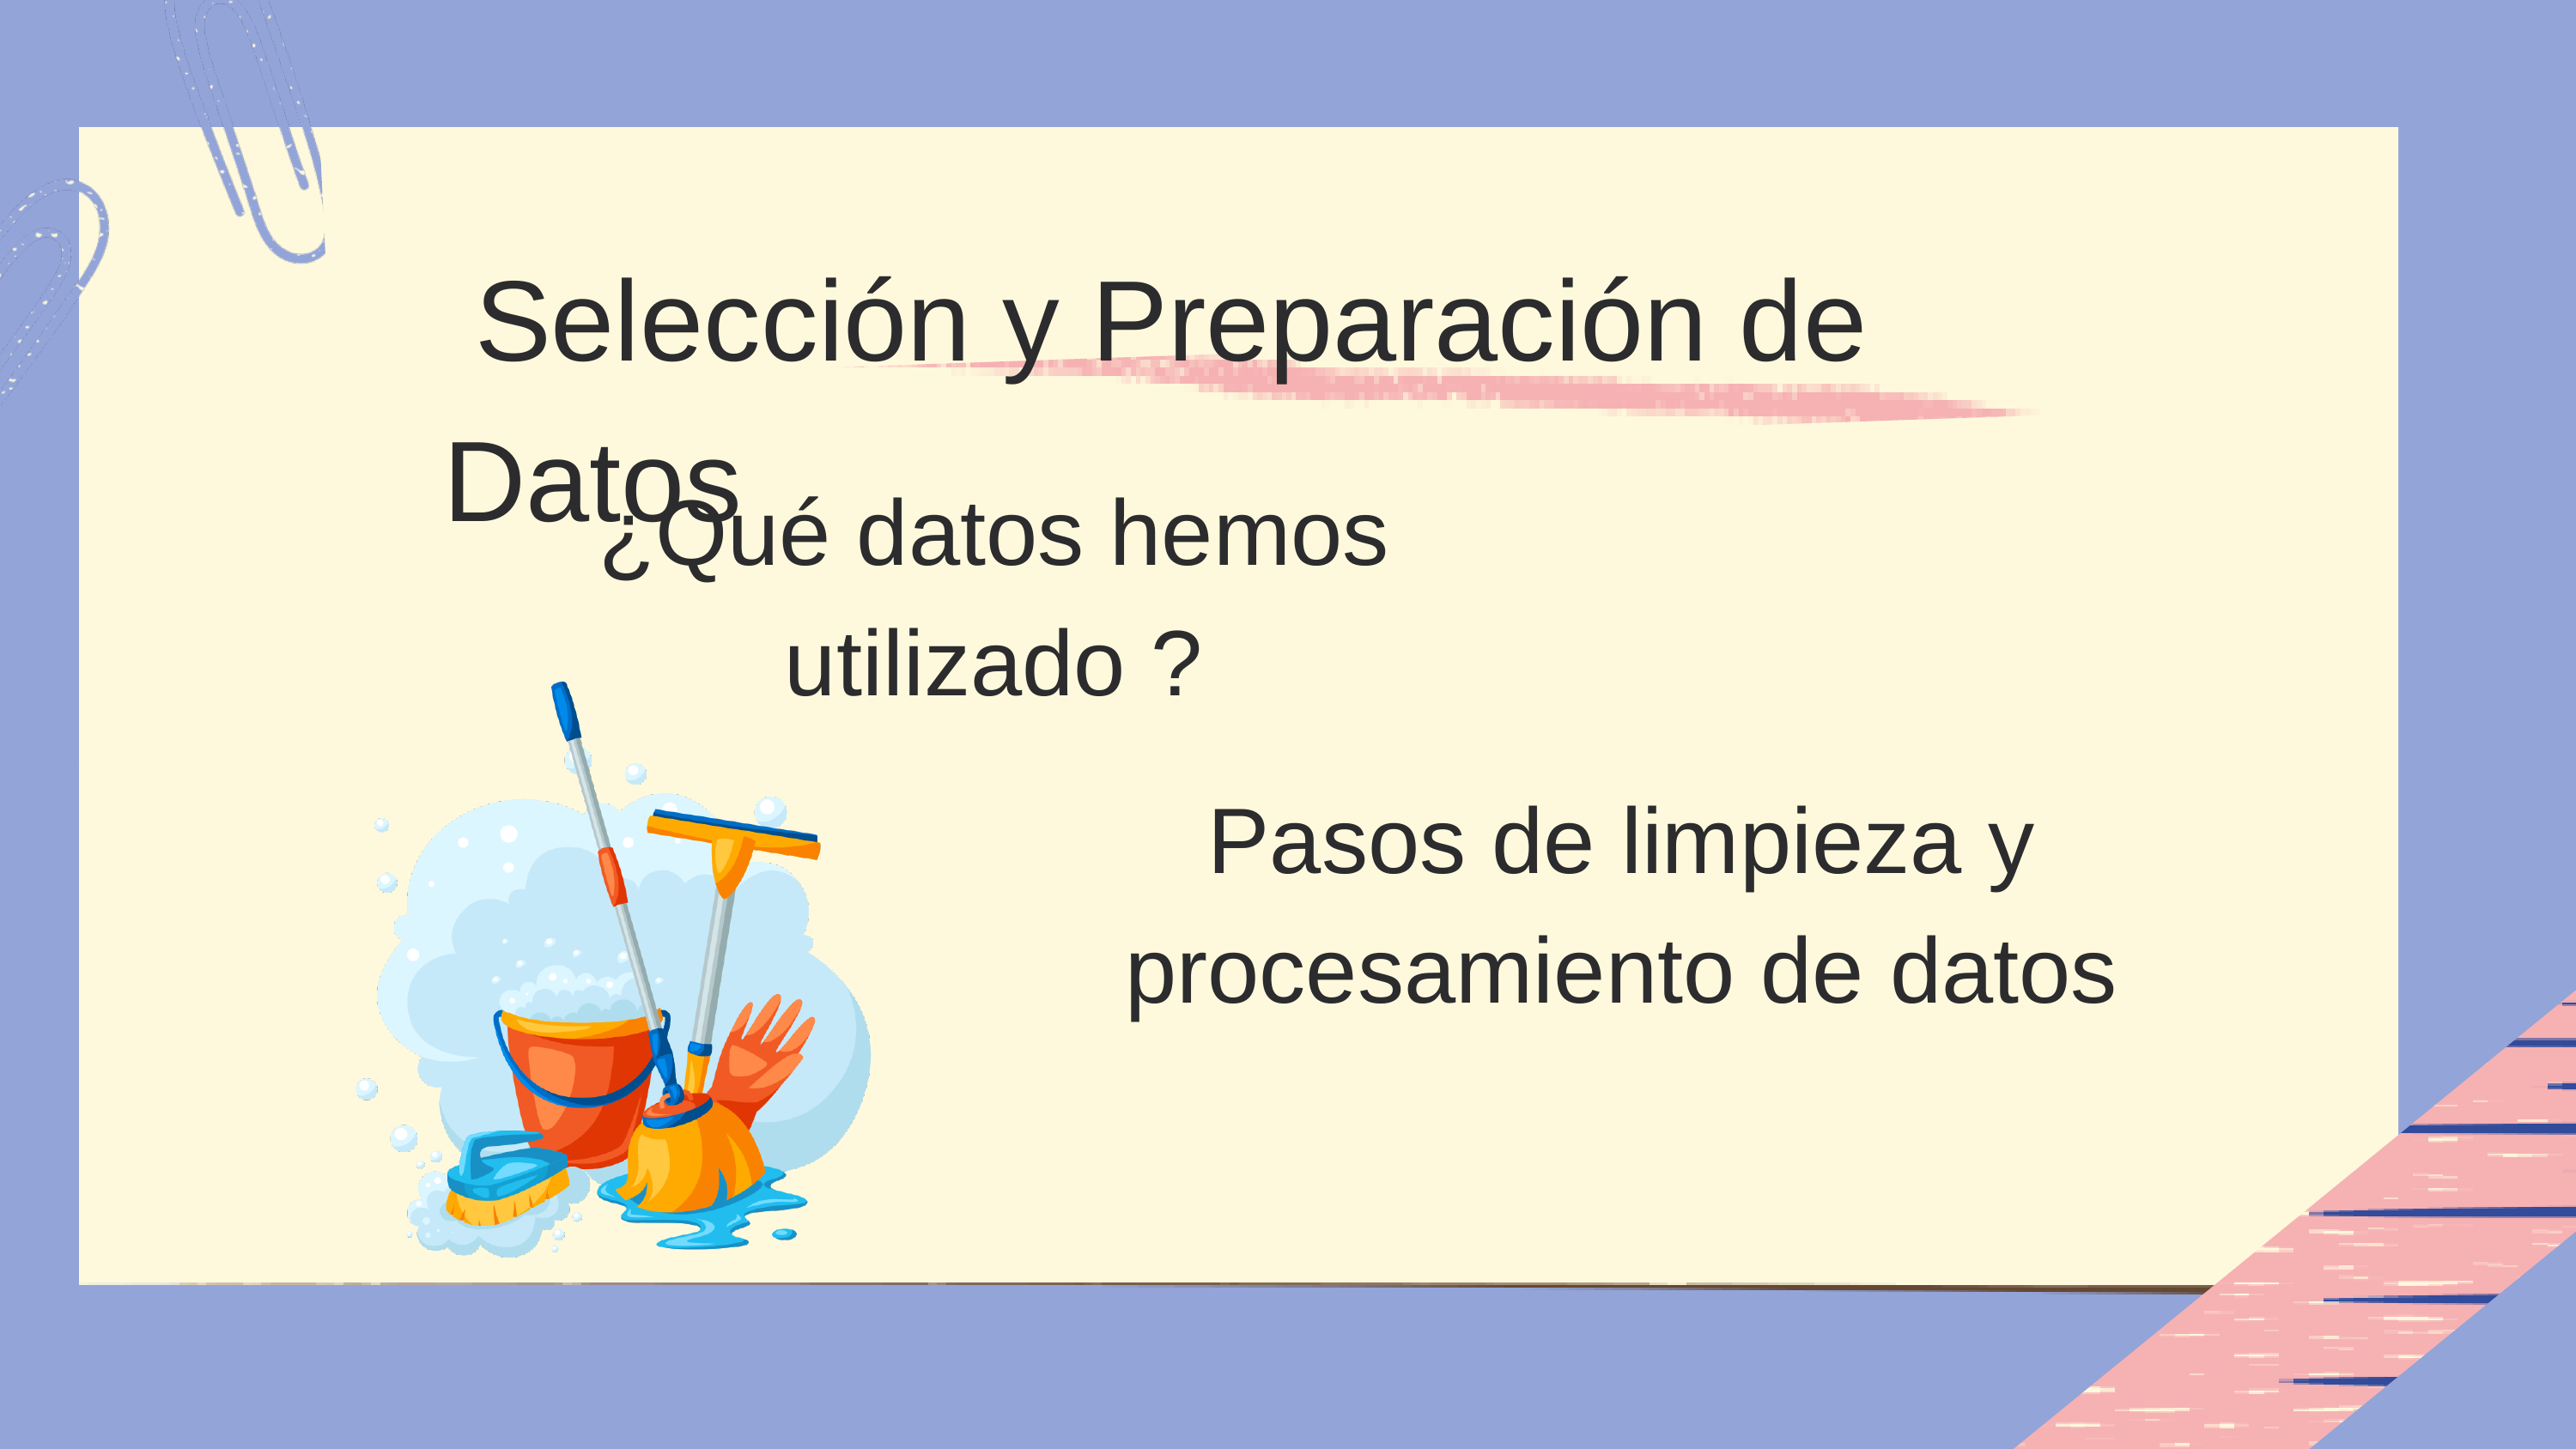

Selección y Preparación de Datos

¿Qué datos hemos utilizado ?

Pasos de limpieza y procesamiento de datos